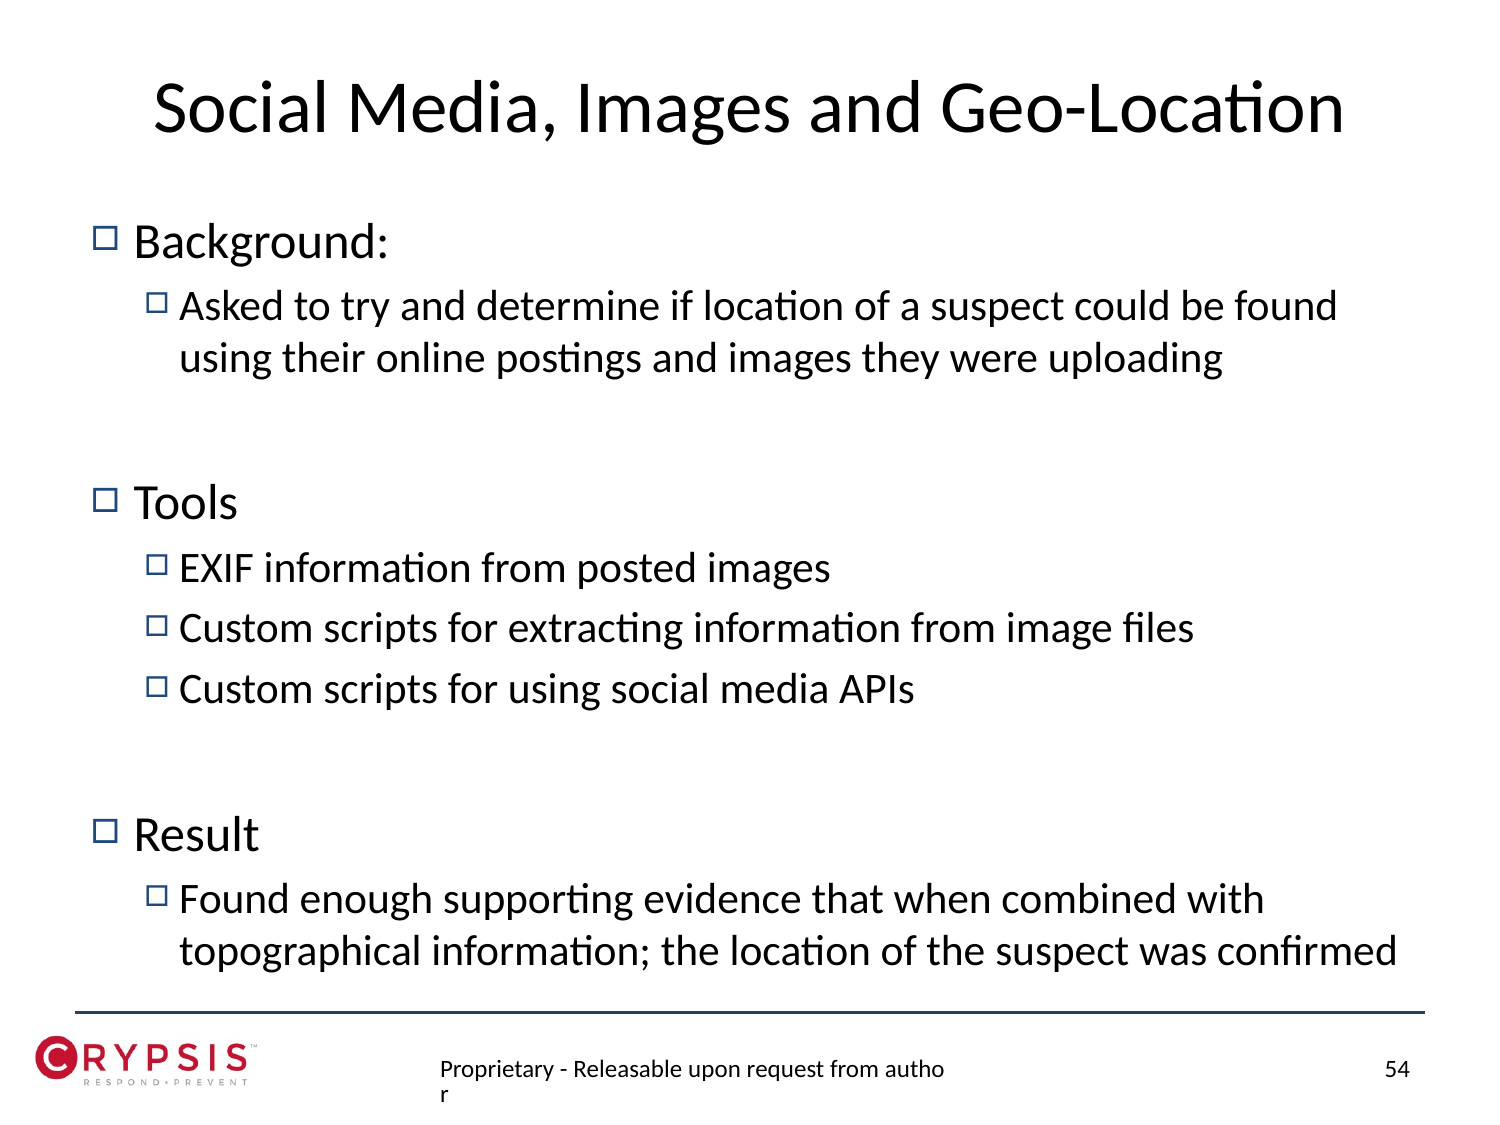

# Social Media, Images and Geo-Location
Background:
Asked to try and determine if location of a suspect could be found using their online postings and images they were uploading

Tools
EXIF information from posted images
Custom scripts for extracting information from image files
Custom scripts for using social media APIs

Result
Found enough supporting evidence that when combined with topographical information; the location of the suspect was confirmed
Proprietary - Releasable upon request from author
54